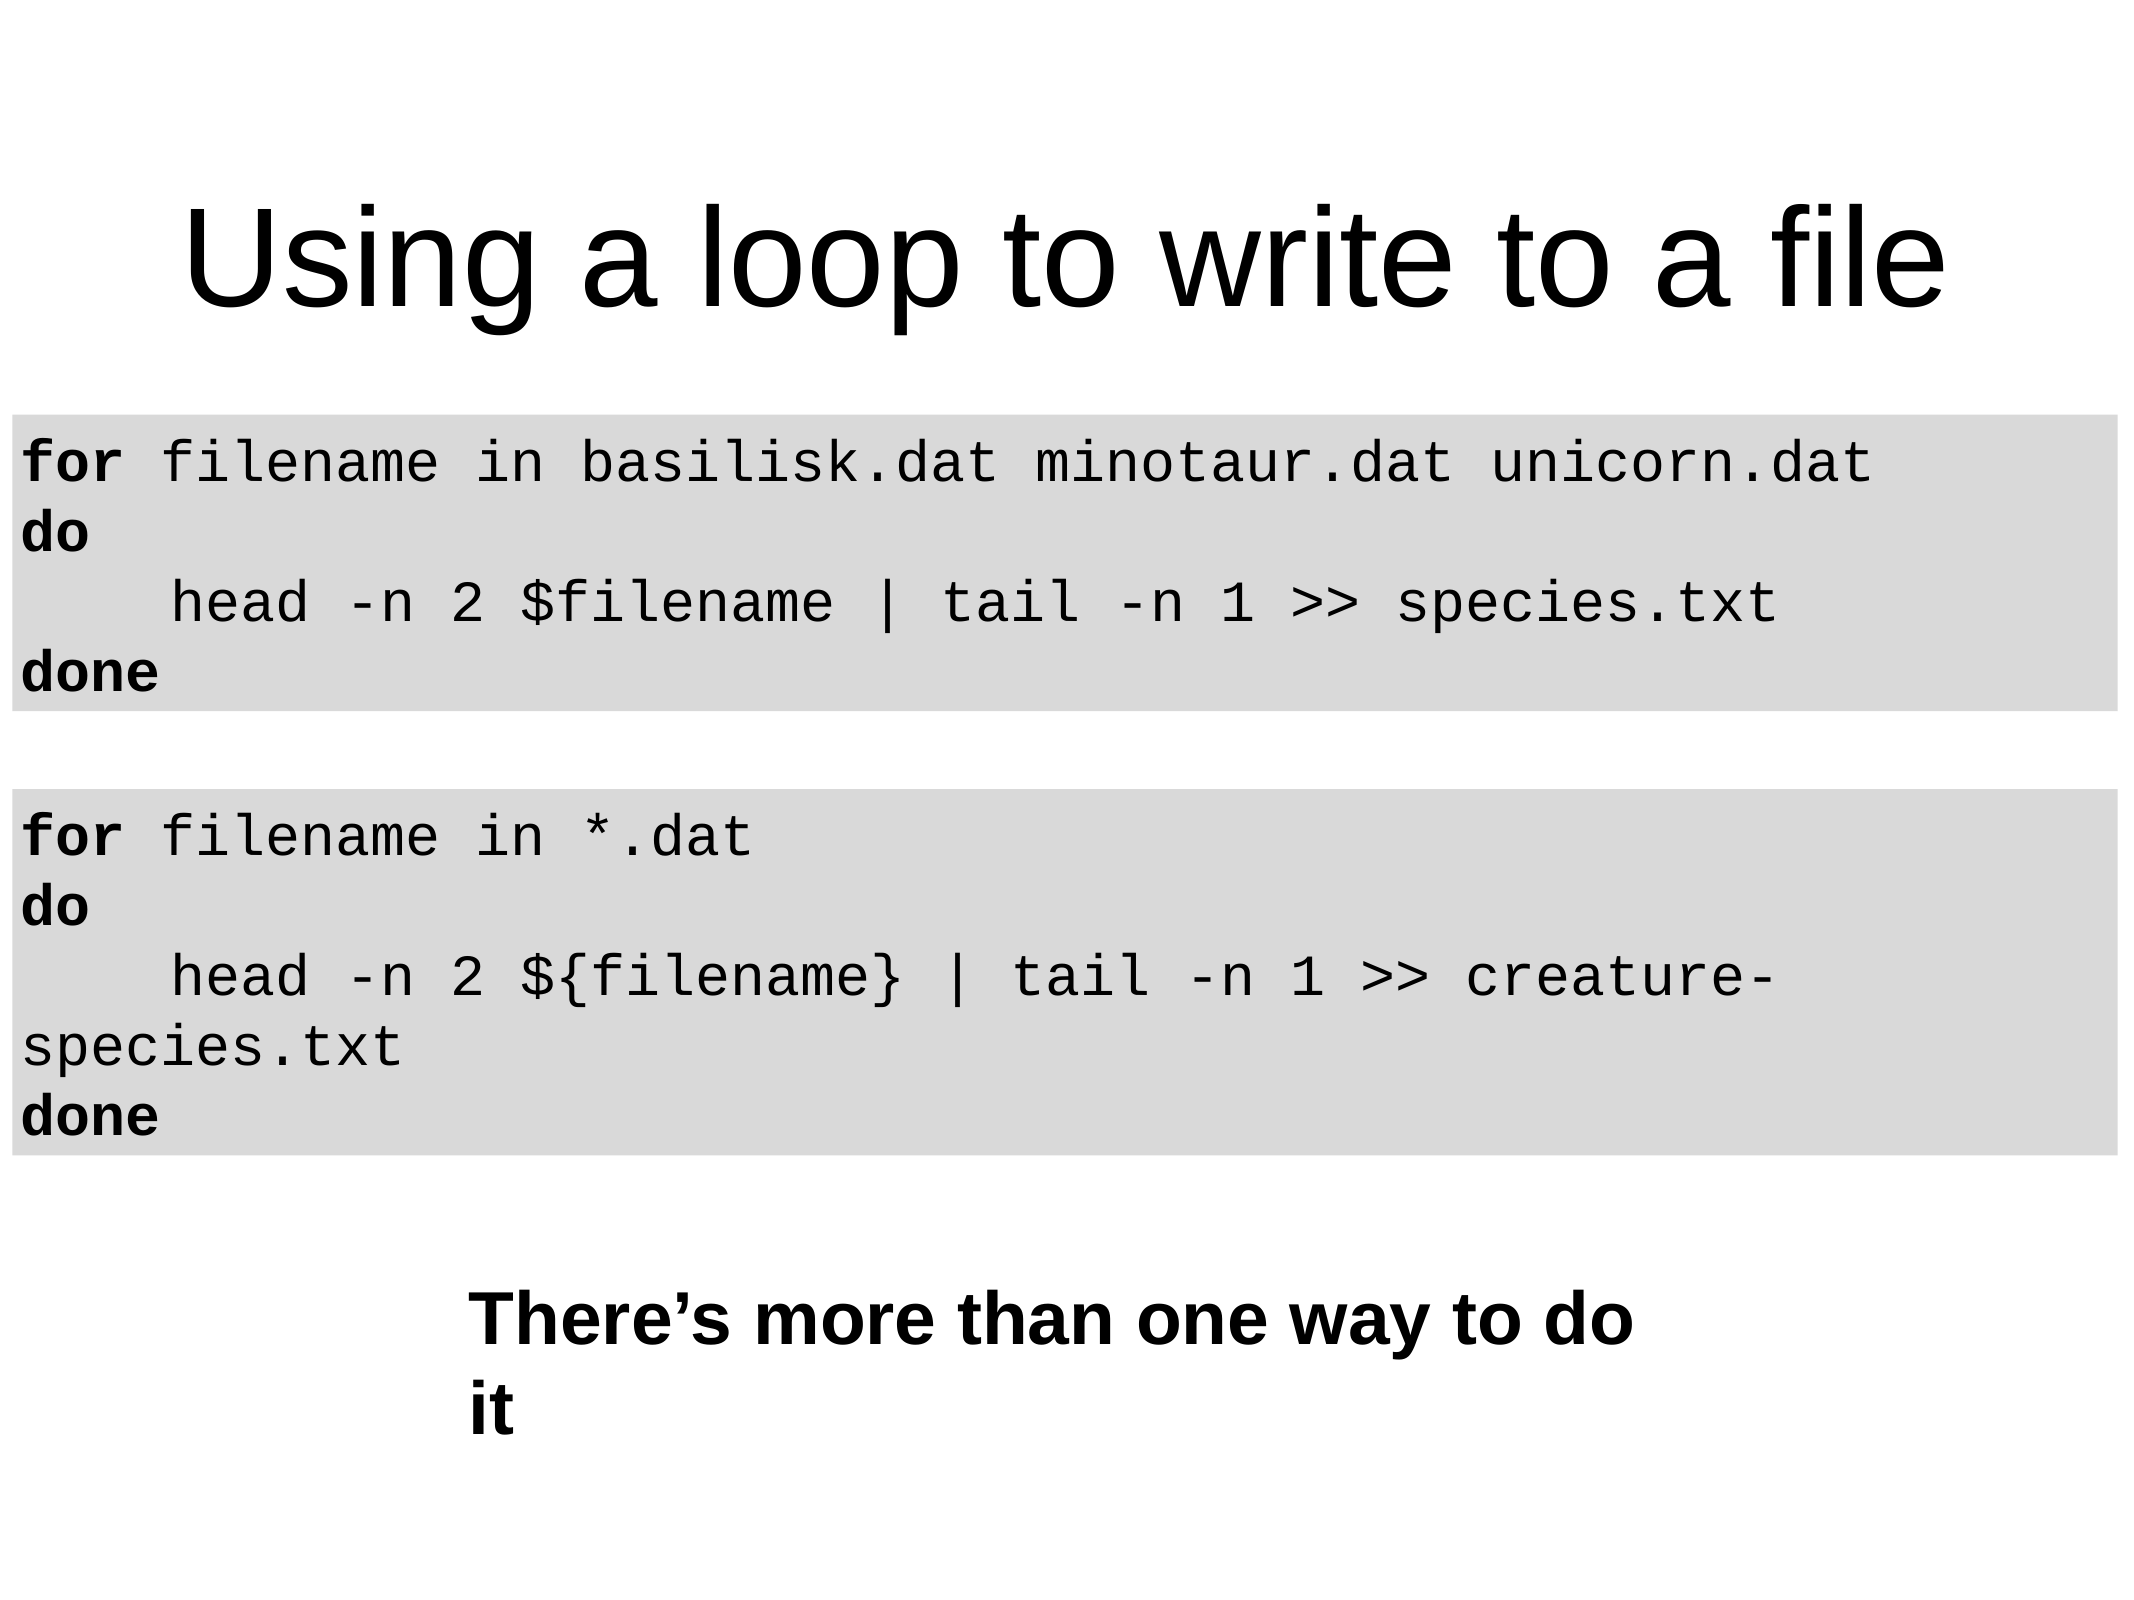

# Using a loop to write to a file
for filename in basilisk.dat minotaur.dat unicorn.dat
do
	head -n 2 $filename | tail -n 1 >> species.txt
done
for filename in *.dat
do
	head -n 2 ${filename} | tail -n 1 >> creature-species.txt
done
There’s more than one way to do it